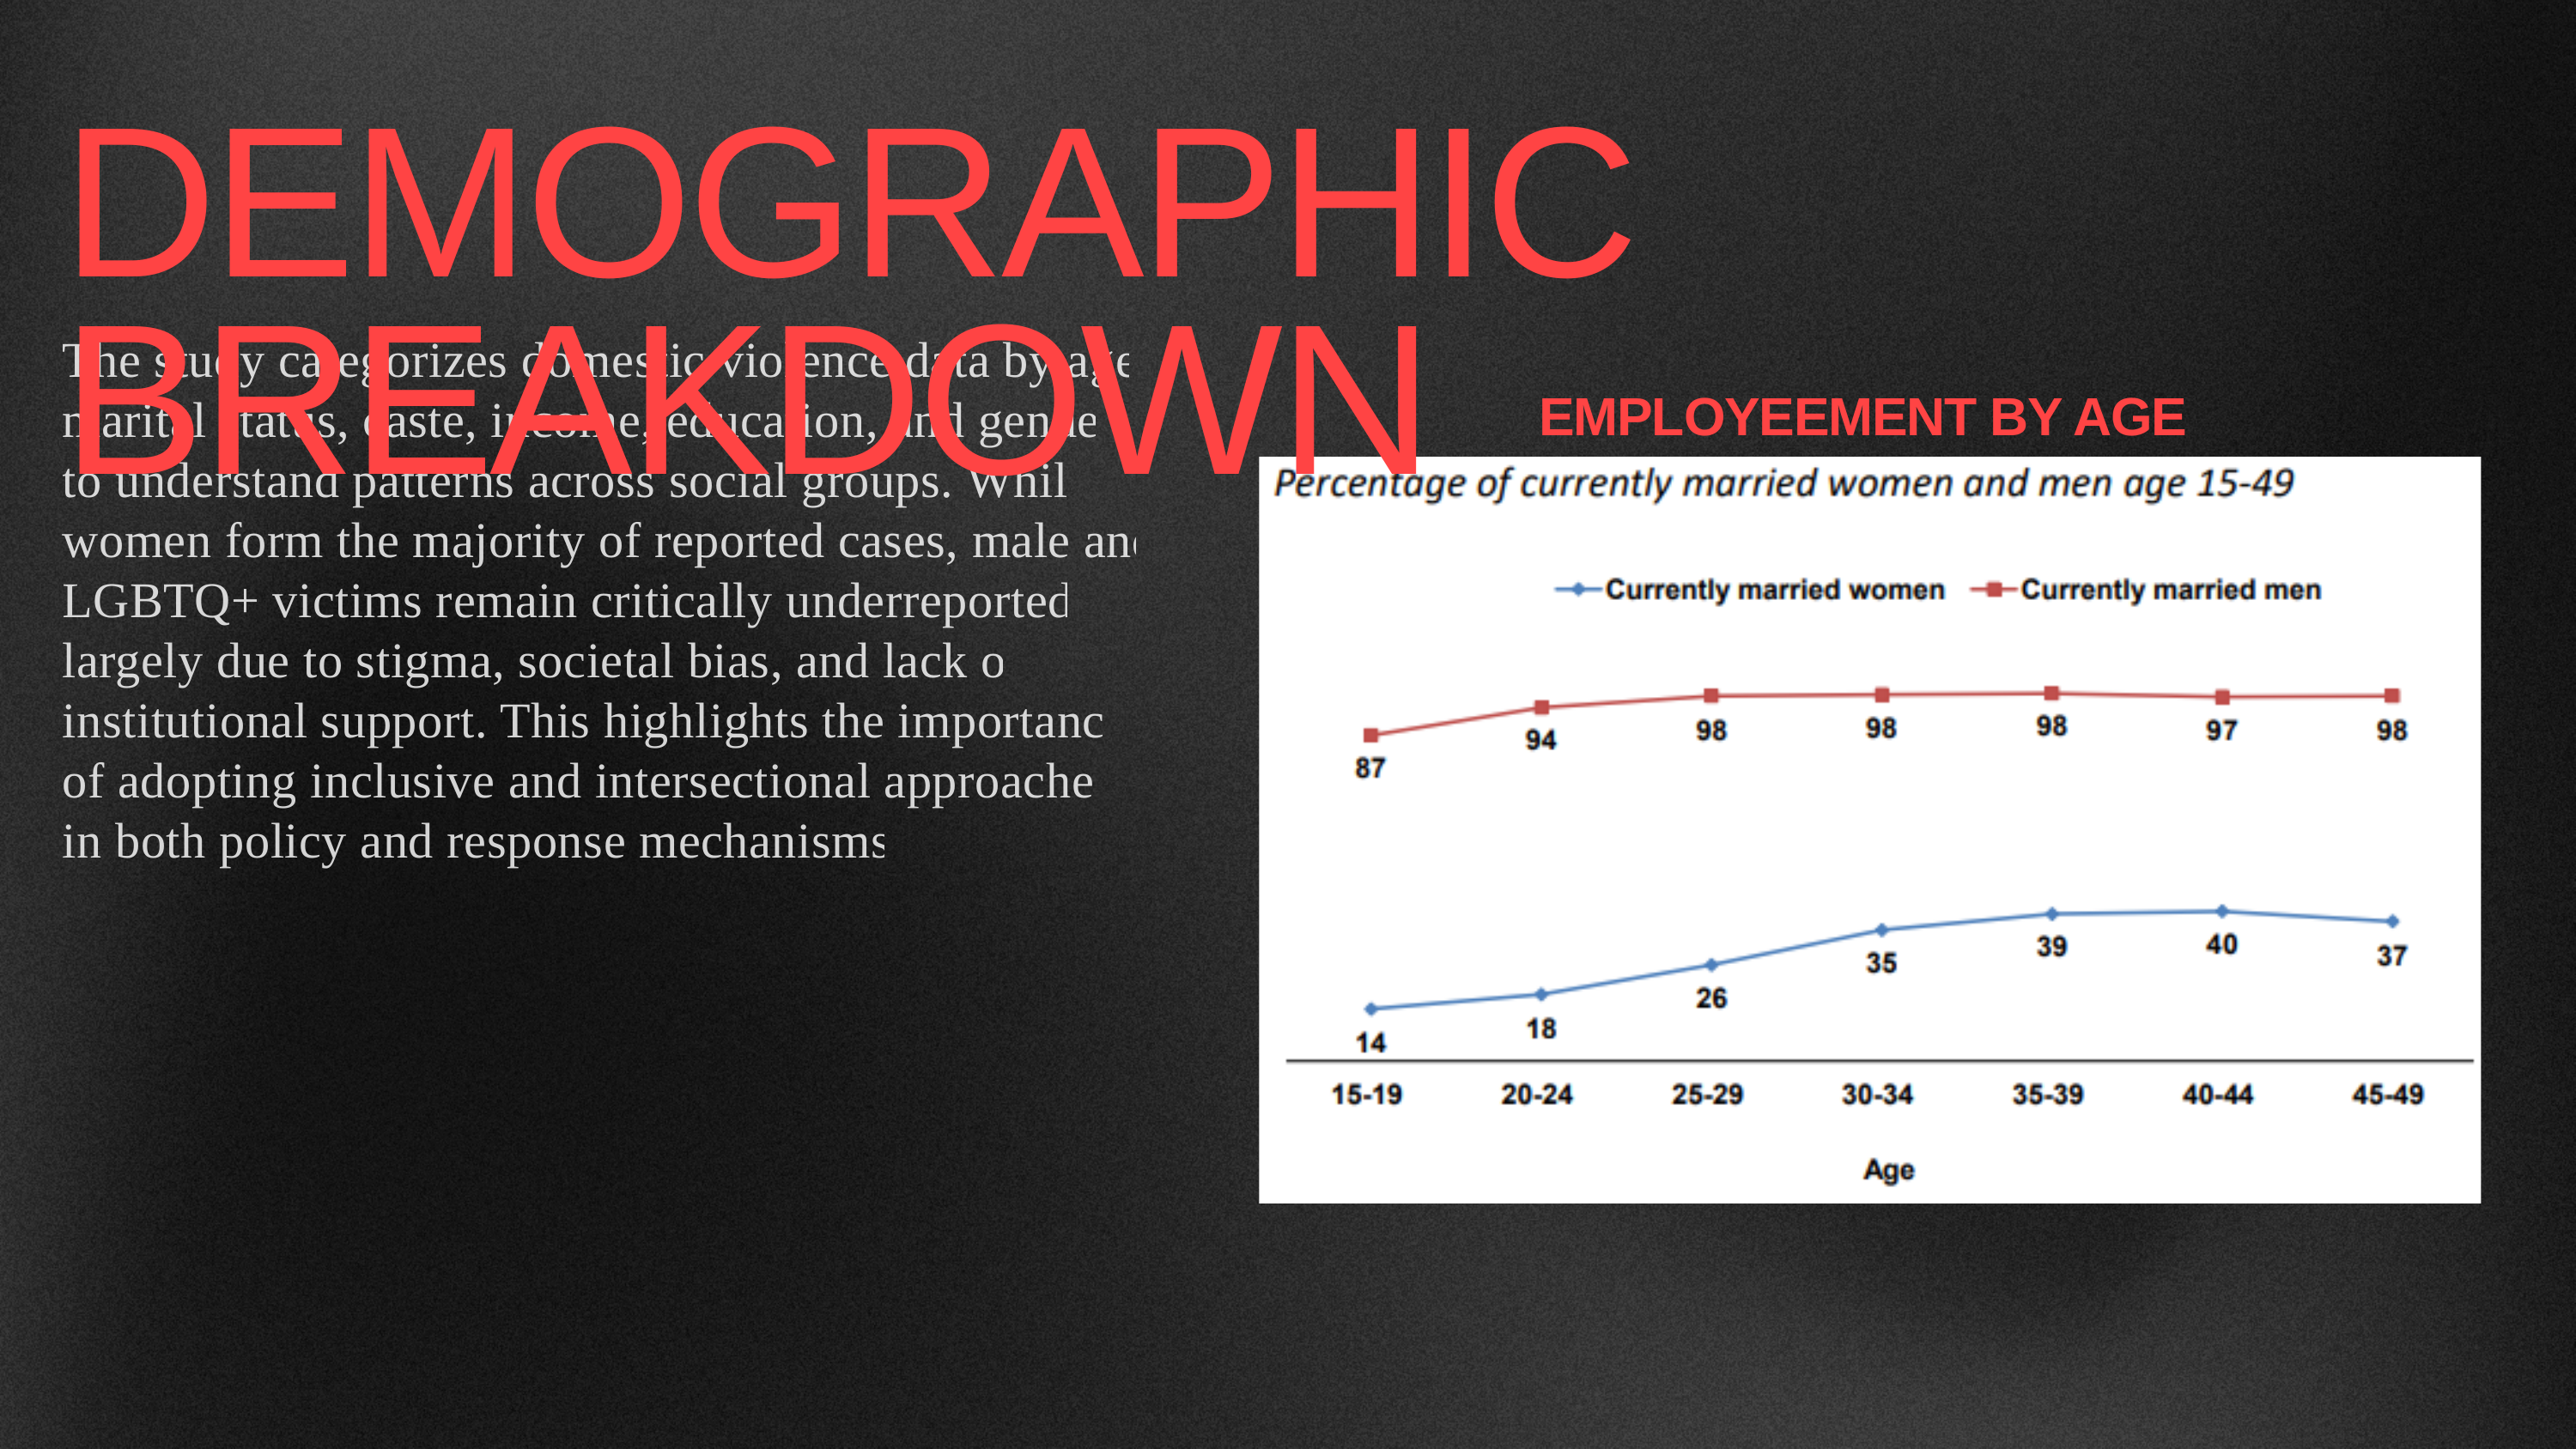

DEMOGRAPHIC BREAKDOWN
The study categorizes domestic violence data by age, marital status, caste, income, education, and gender to understand patterns across social groups. While women form the majority of reported cases, male and LGBTQ+ victims remain critically underreported, largely due to stigma, societal bias, and lack of institutional support. This highlights the importance of adopting inclusive and intersectional approaches in both policy and response mechanisms.

EMPLOYEEMENT BY AGE